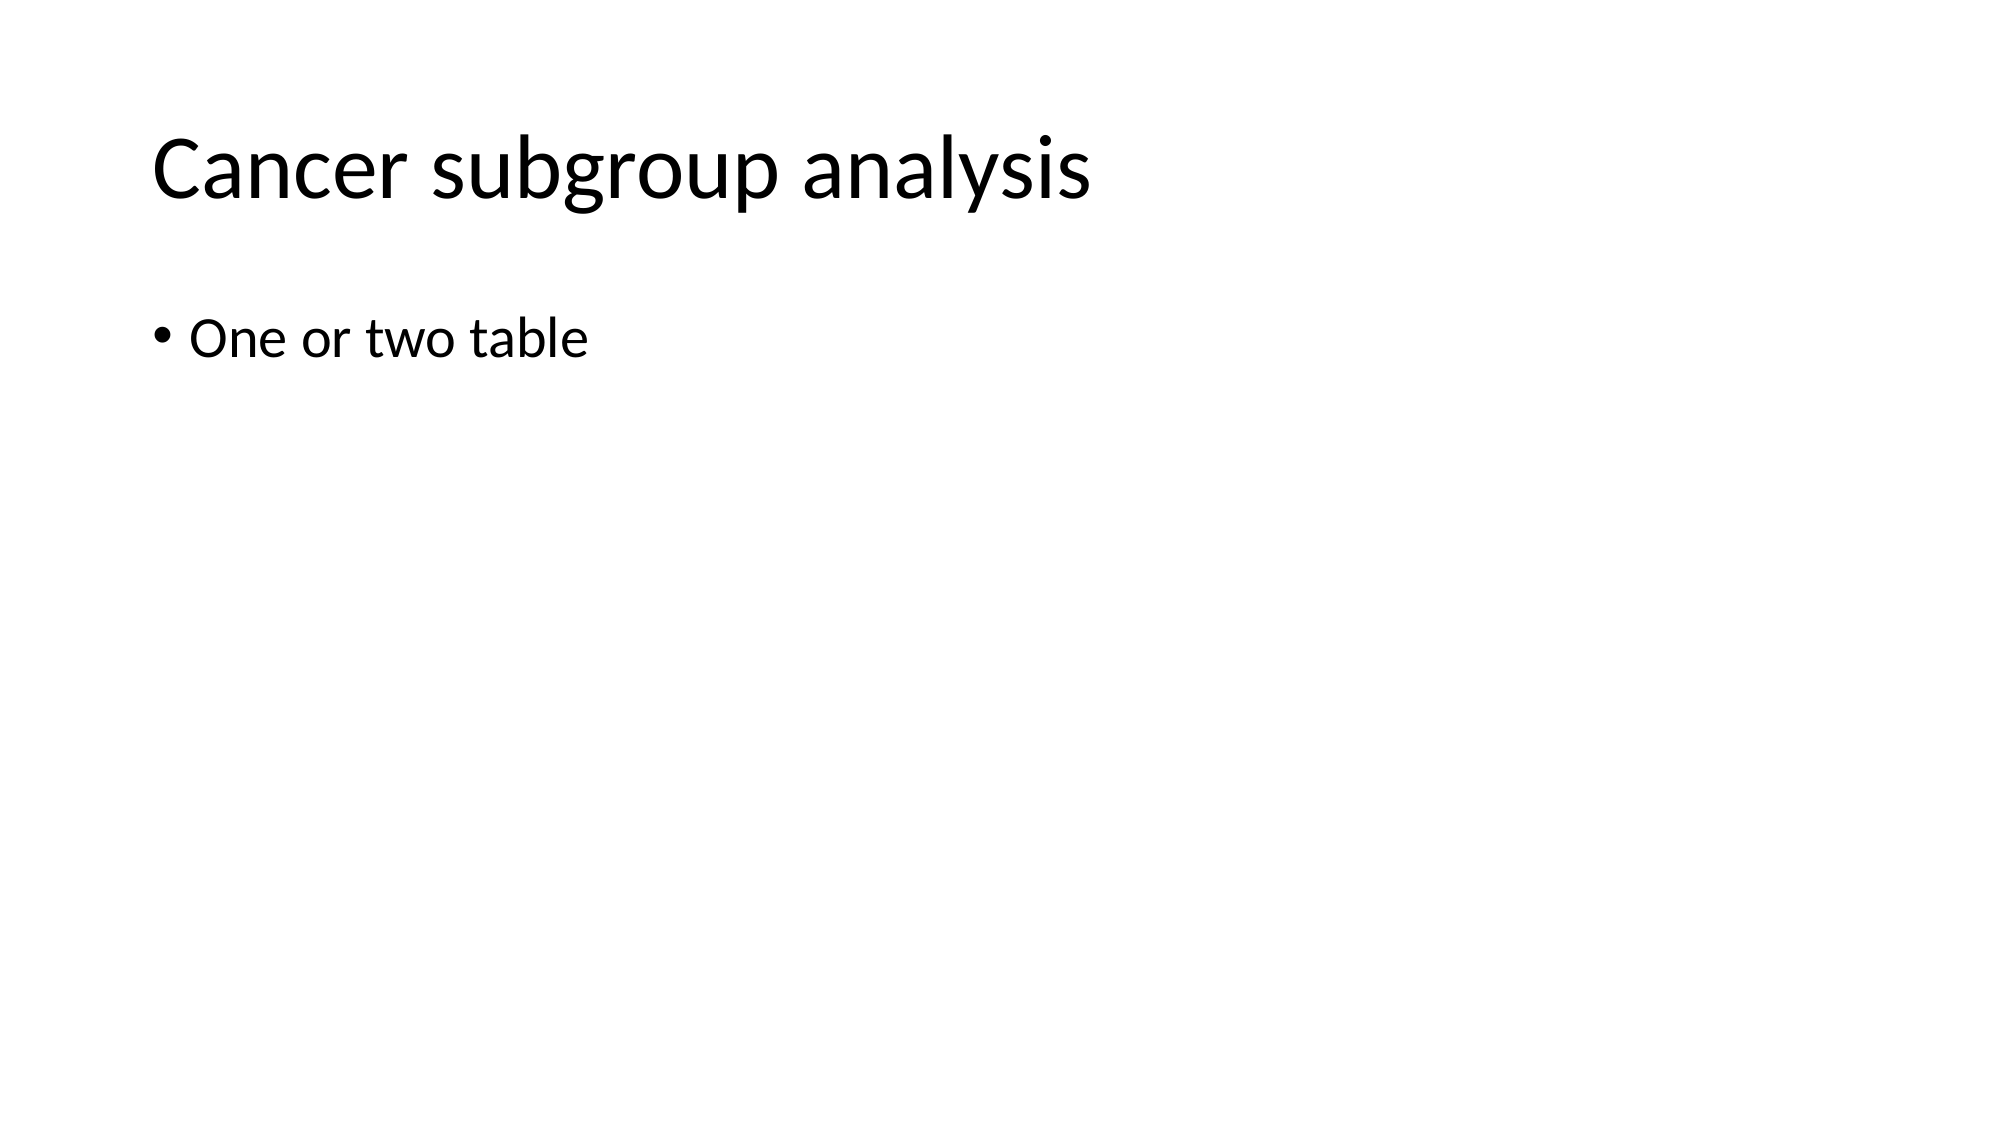

# Cancer subgroup analysis
One or two table